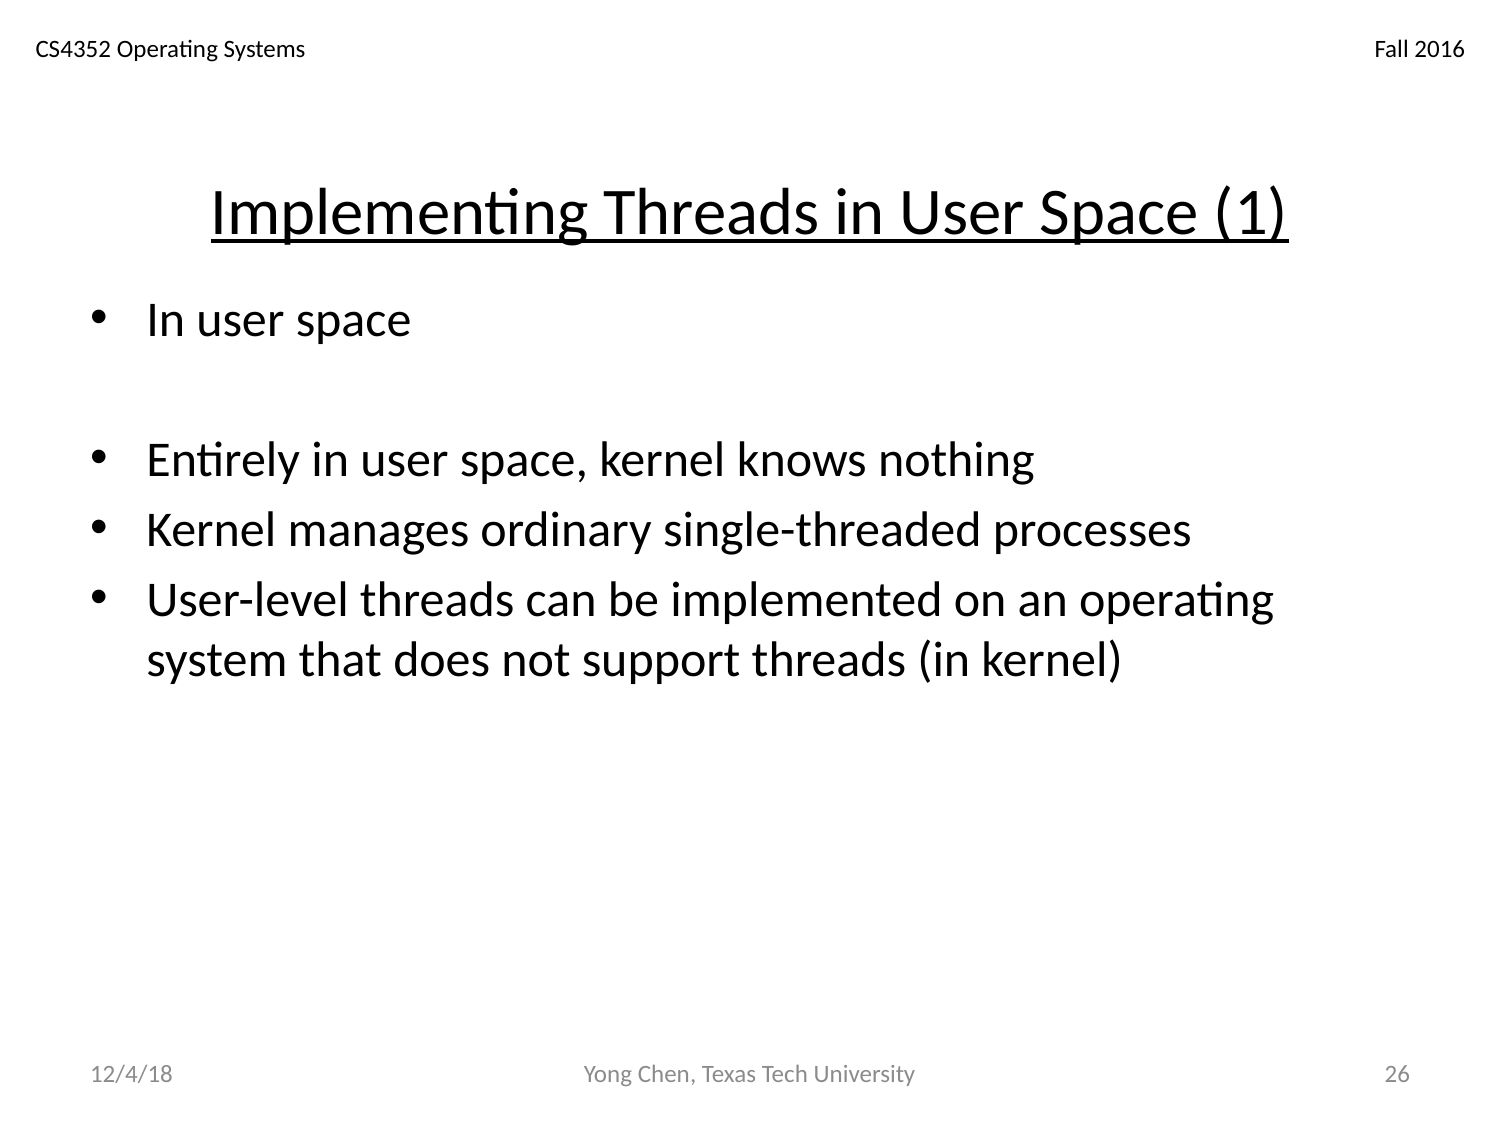

# Implementing Threads in User Space (1)
In user space

Entirely in user space, kernel knows nothing
Kernel manages ordinary single-threaded processes
User-level threads can be implemented on an operating system that does not support threads (in kernel)

12/4/18
Yong Chen, Texas Tech University
26